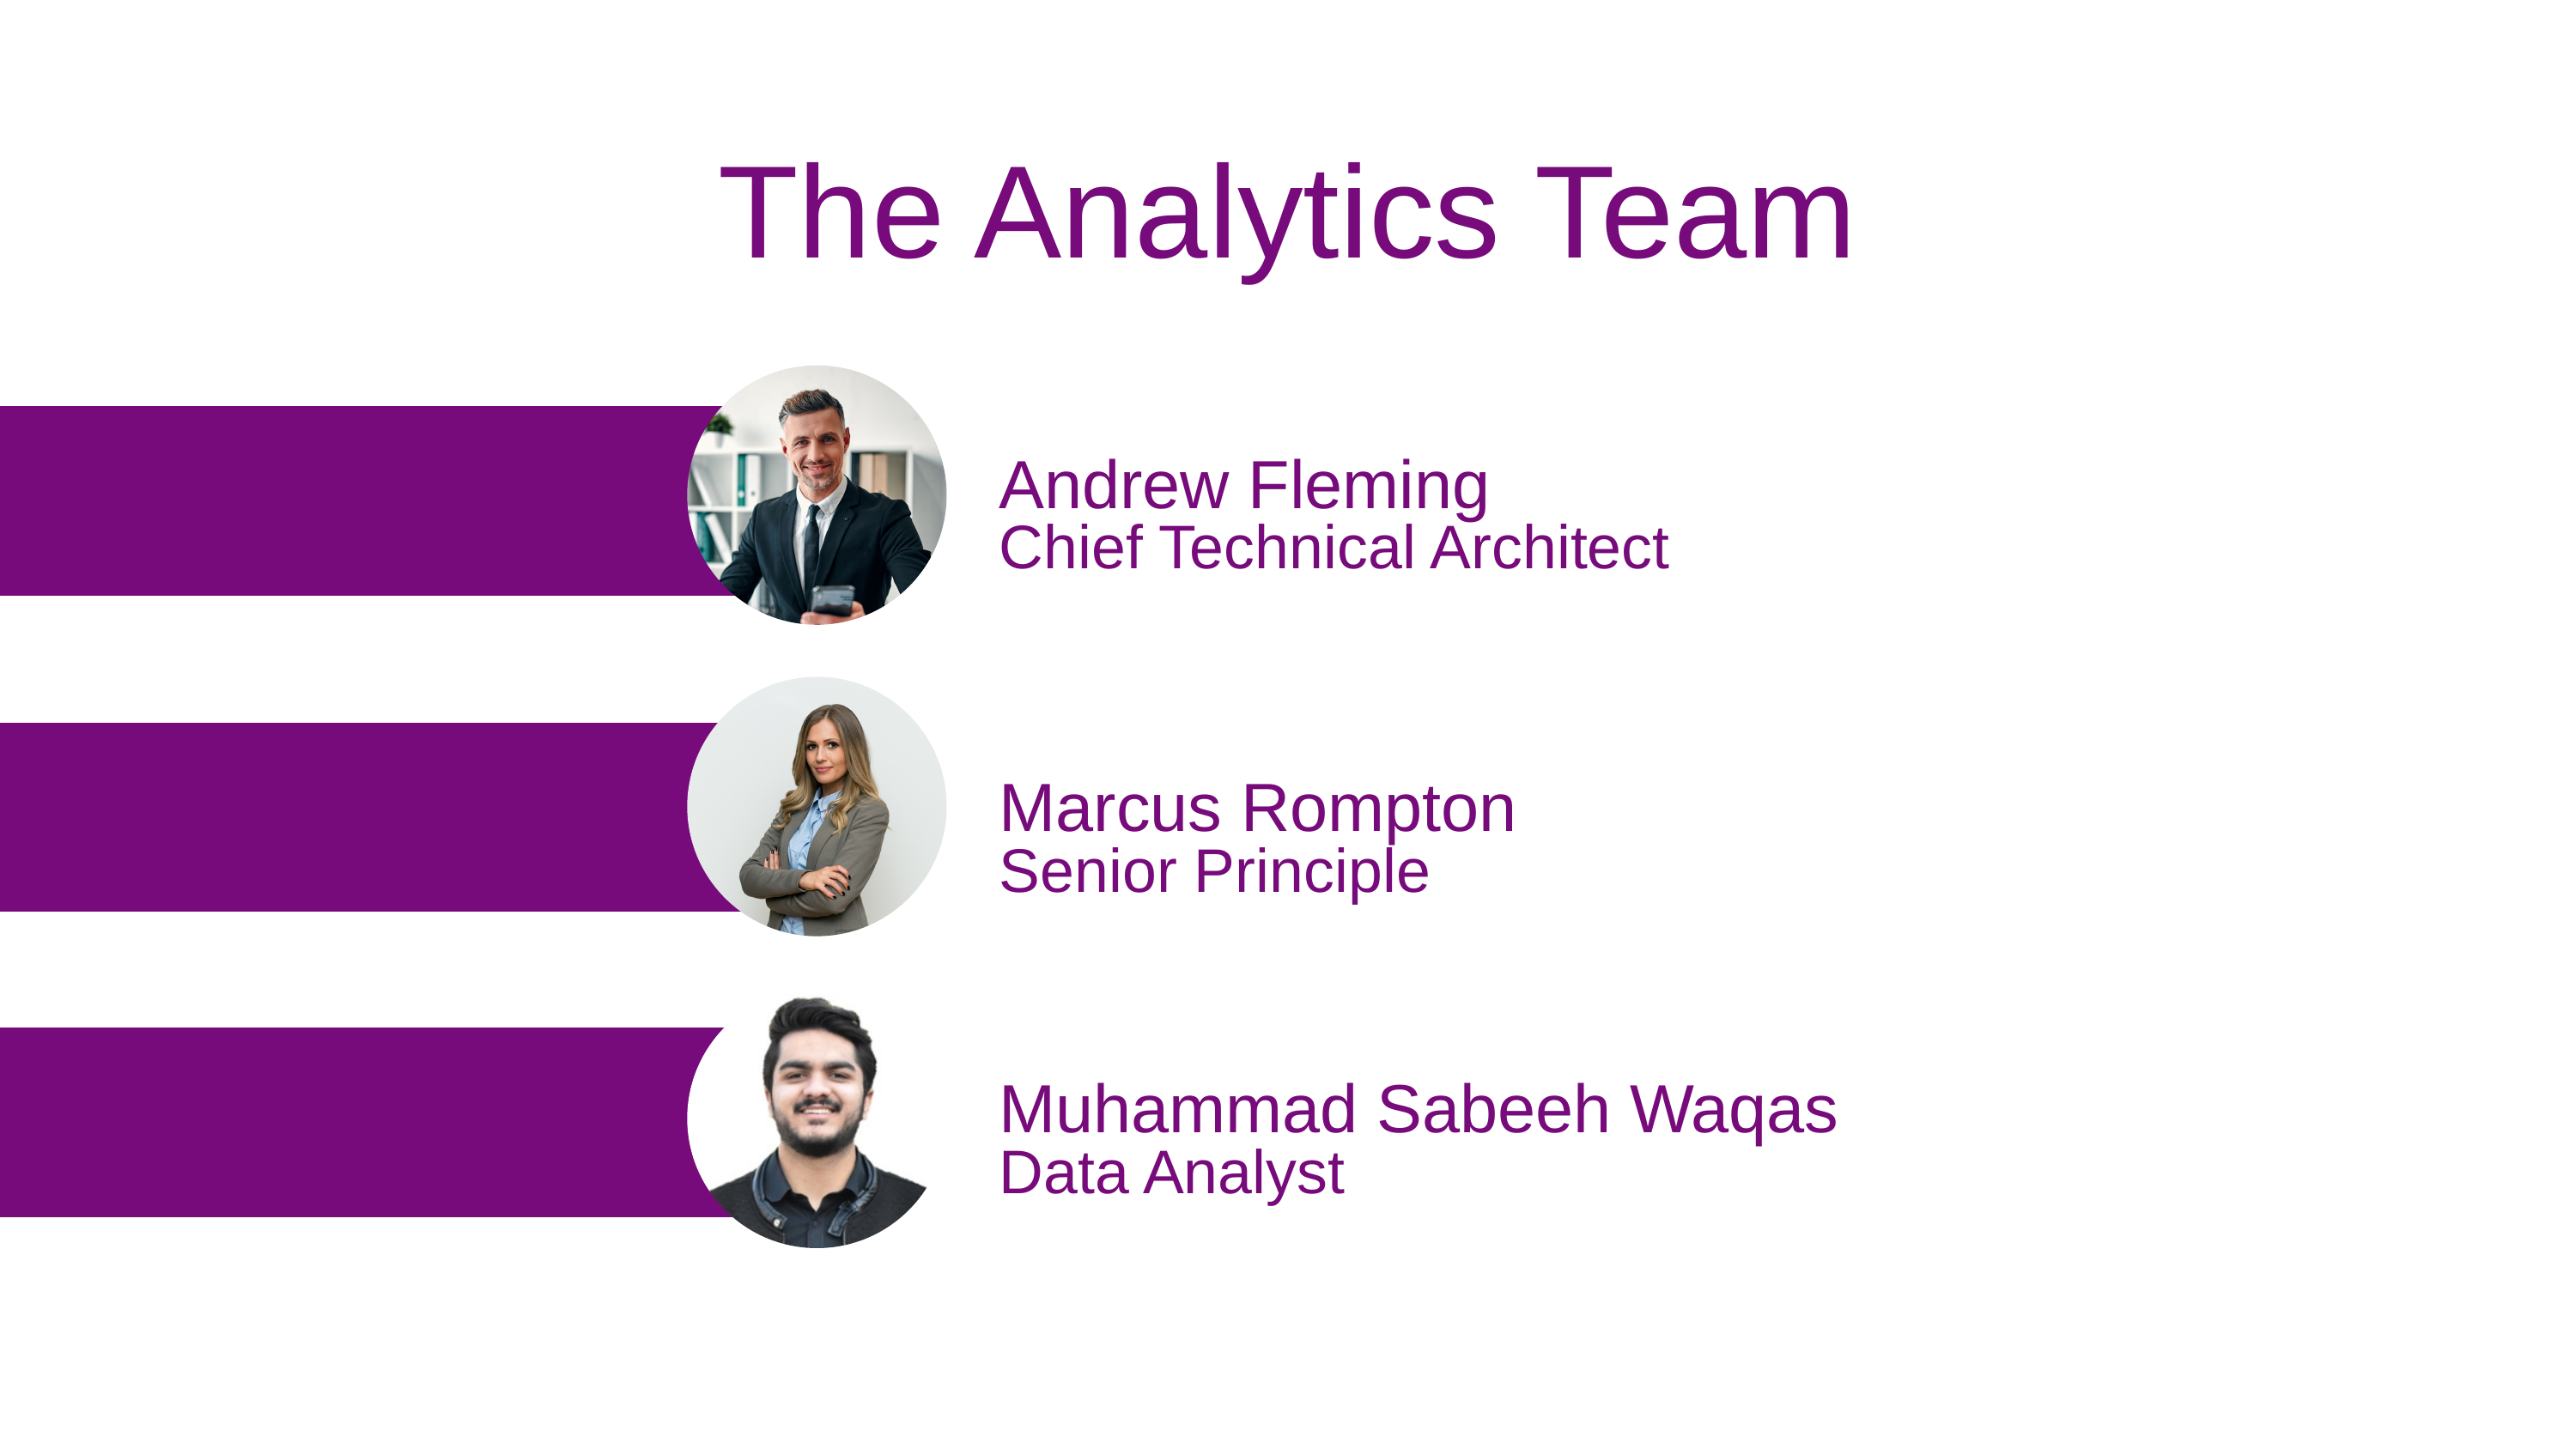

The Analytics Team

Andrew Fleming
Chief Technical Architect

Marcus Rompton
Senior Principle

Muhammad Sabeeh Waqas
Data Analyst